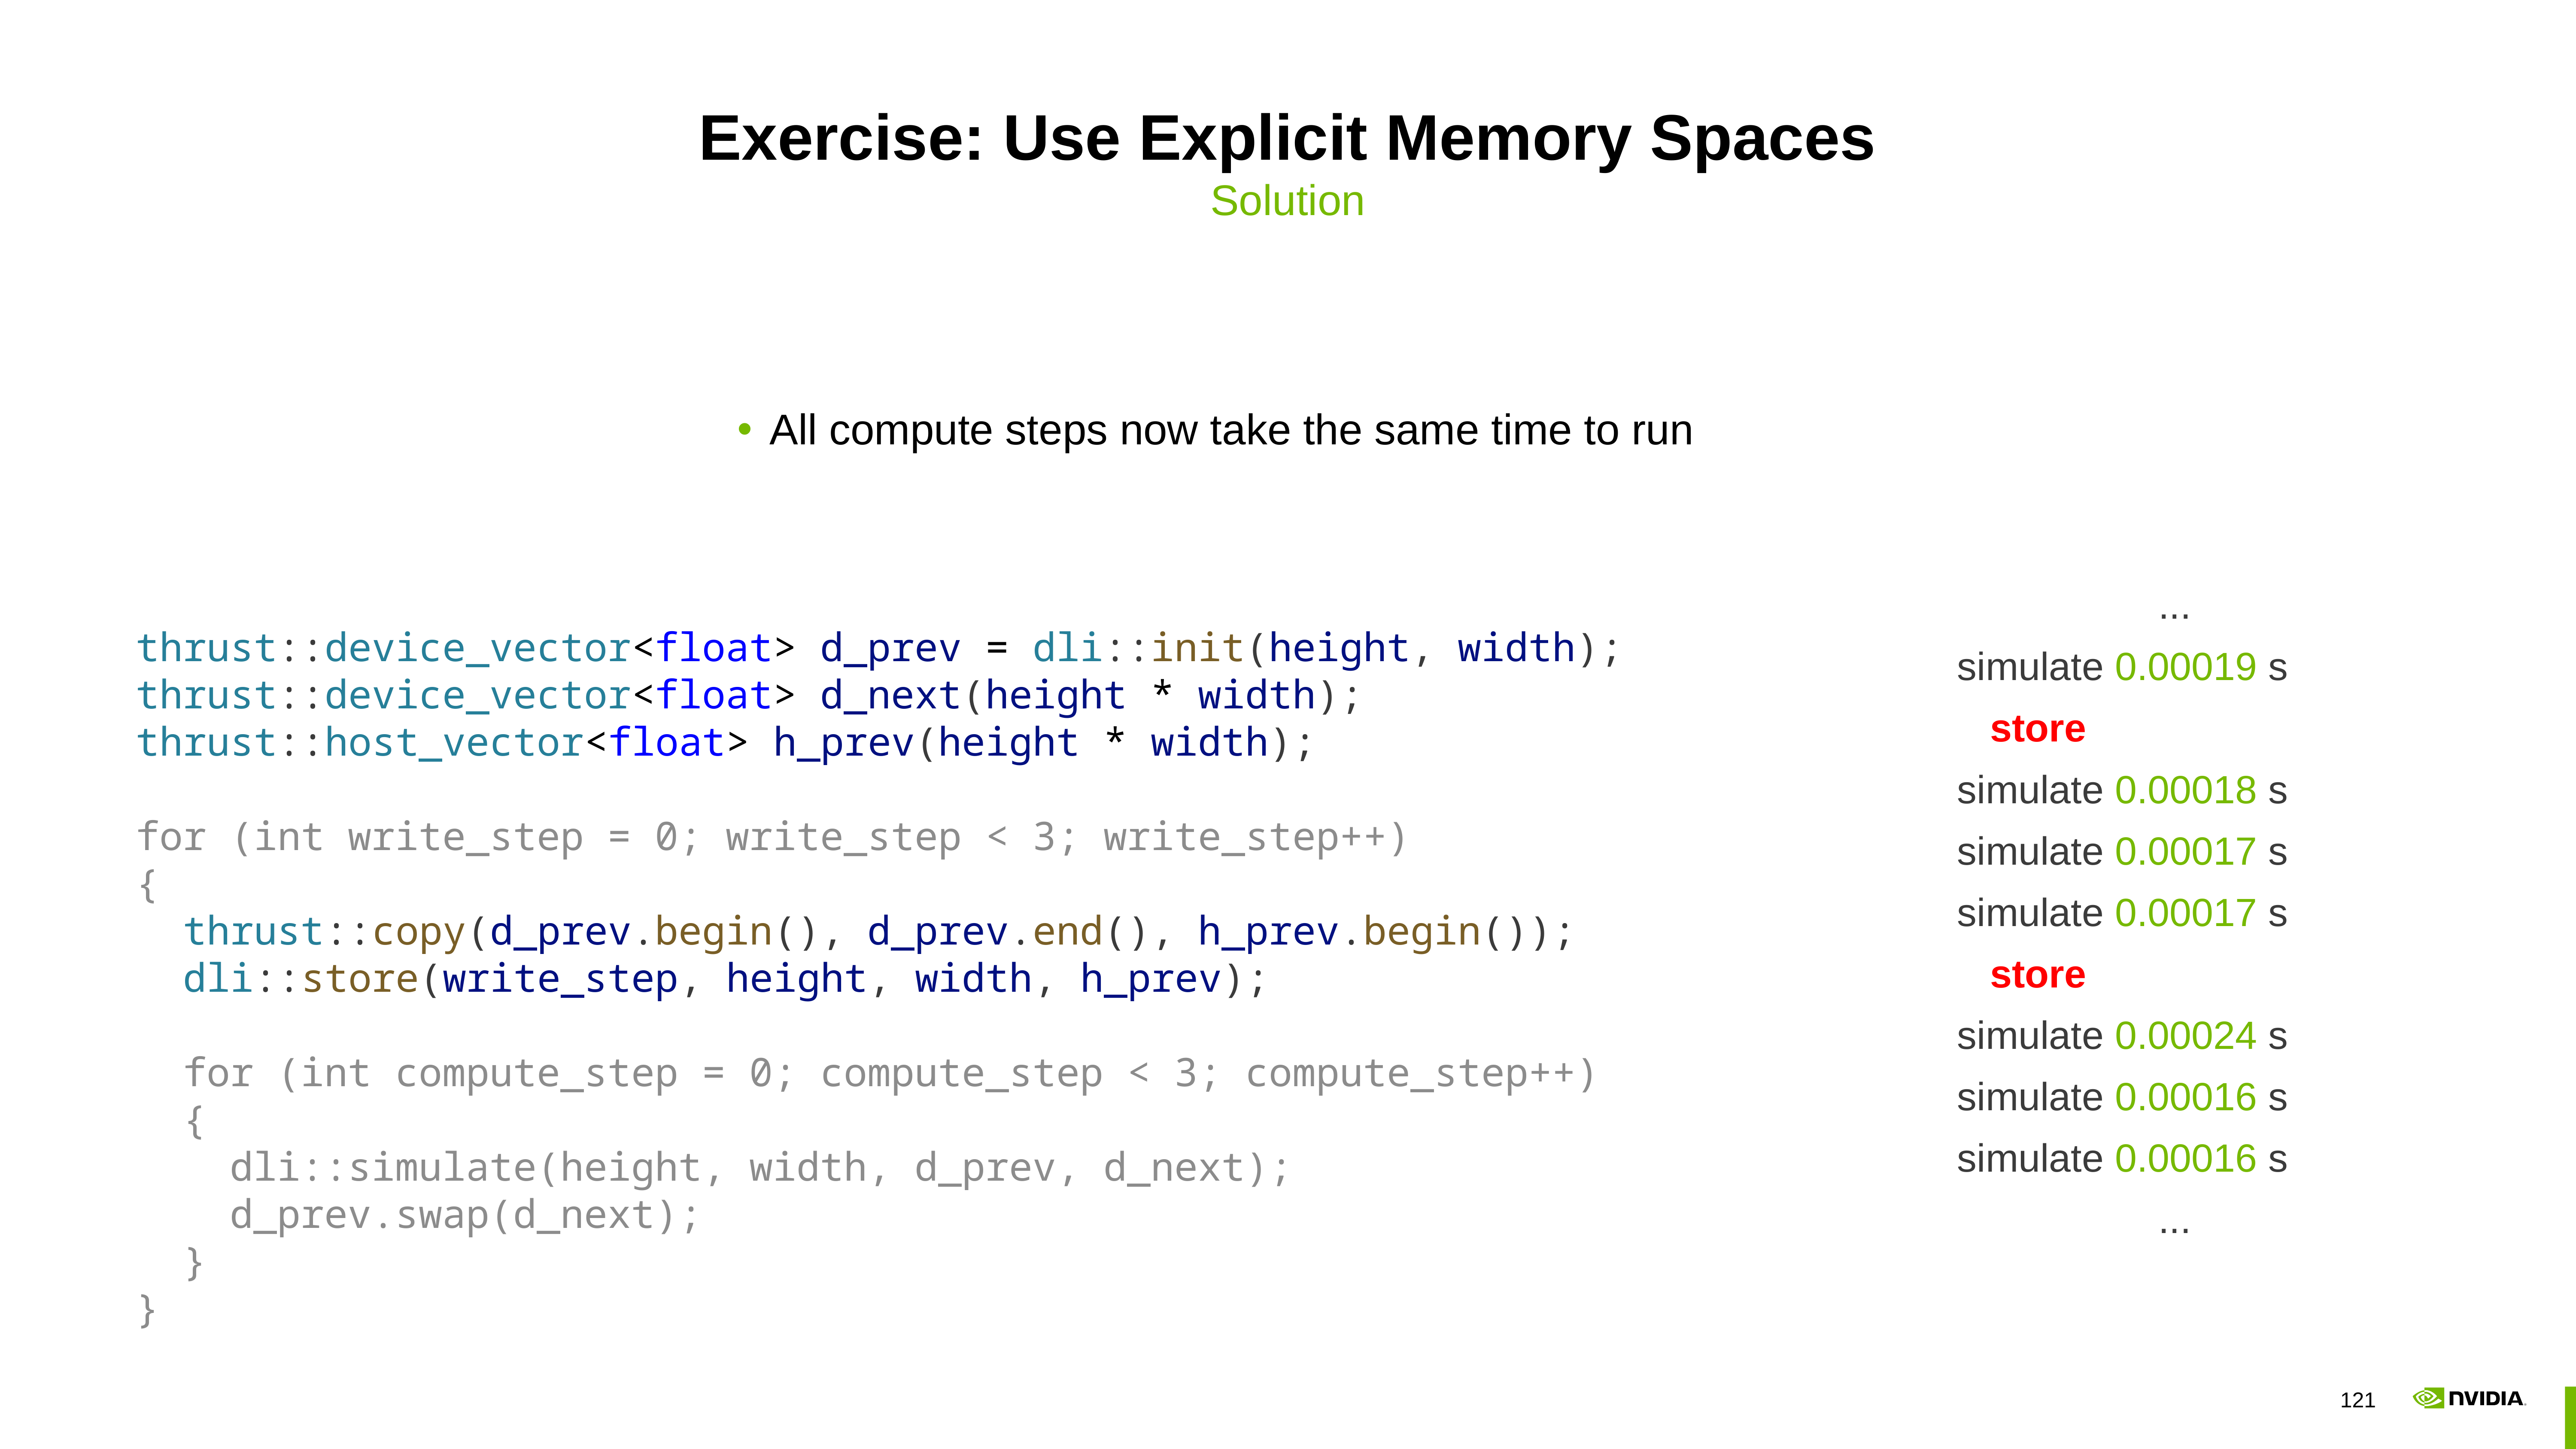

# Exercise: Use Explicit Memory Spaces
Solution
All compute steps now take the same time to run
...
simulate 0.00019 s
   store
simulate 0.00018 s
simulate 0.00017 s
simulate 0.00017 s
   store
simulate 0.00024 s
simulate 0.00016 s
simulate 0.00016 s
...
thrust::device_vector<float> d_prev = dli::init(height, width);
thrust::device_vector<float> d_next(height * width);
thrust::host_vector<float> h_prev(height * width);

for (int write_step = 0; write_step < 3; write_step++)
{
  thrust::copy(d_prev.begin(), d_prev.end(), h_prev.begin());
  dli::store(write_step, height, width, h_prev);

  for (int compute_step = 0; compute_step < 3; compute_step++)
  {
    dli::simulate(height, width, d_prev, d_next);
    d_prev.swap(d_next);
  }
}